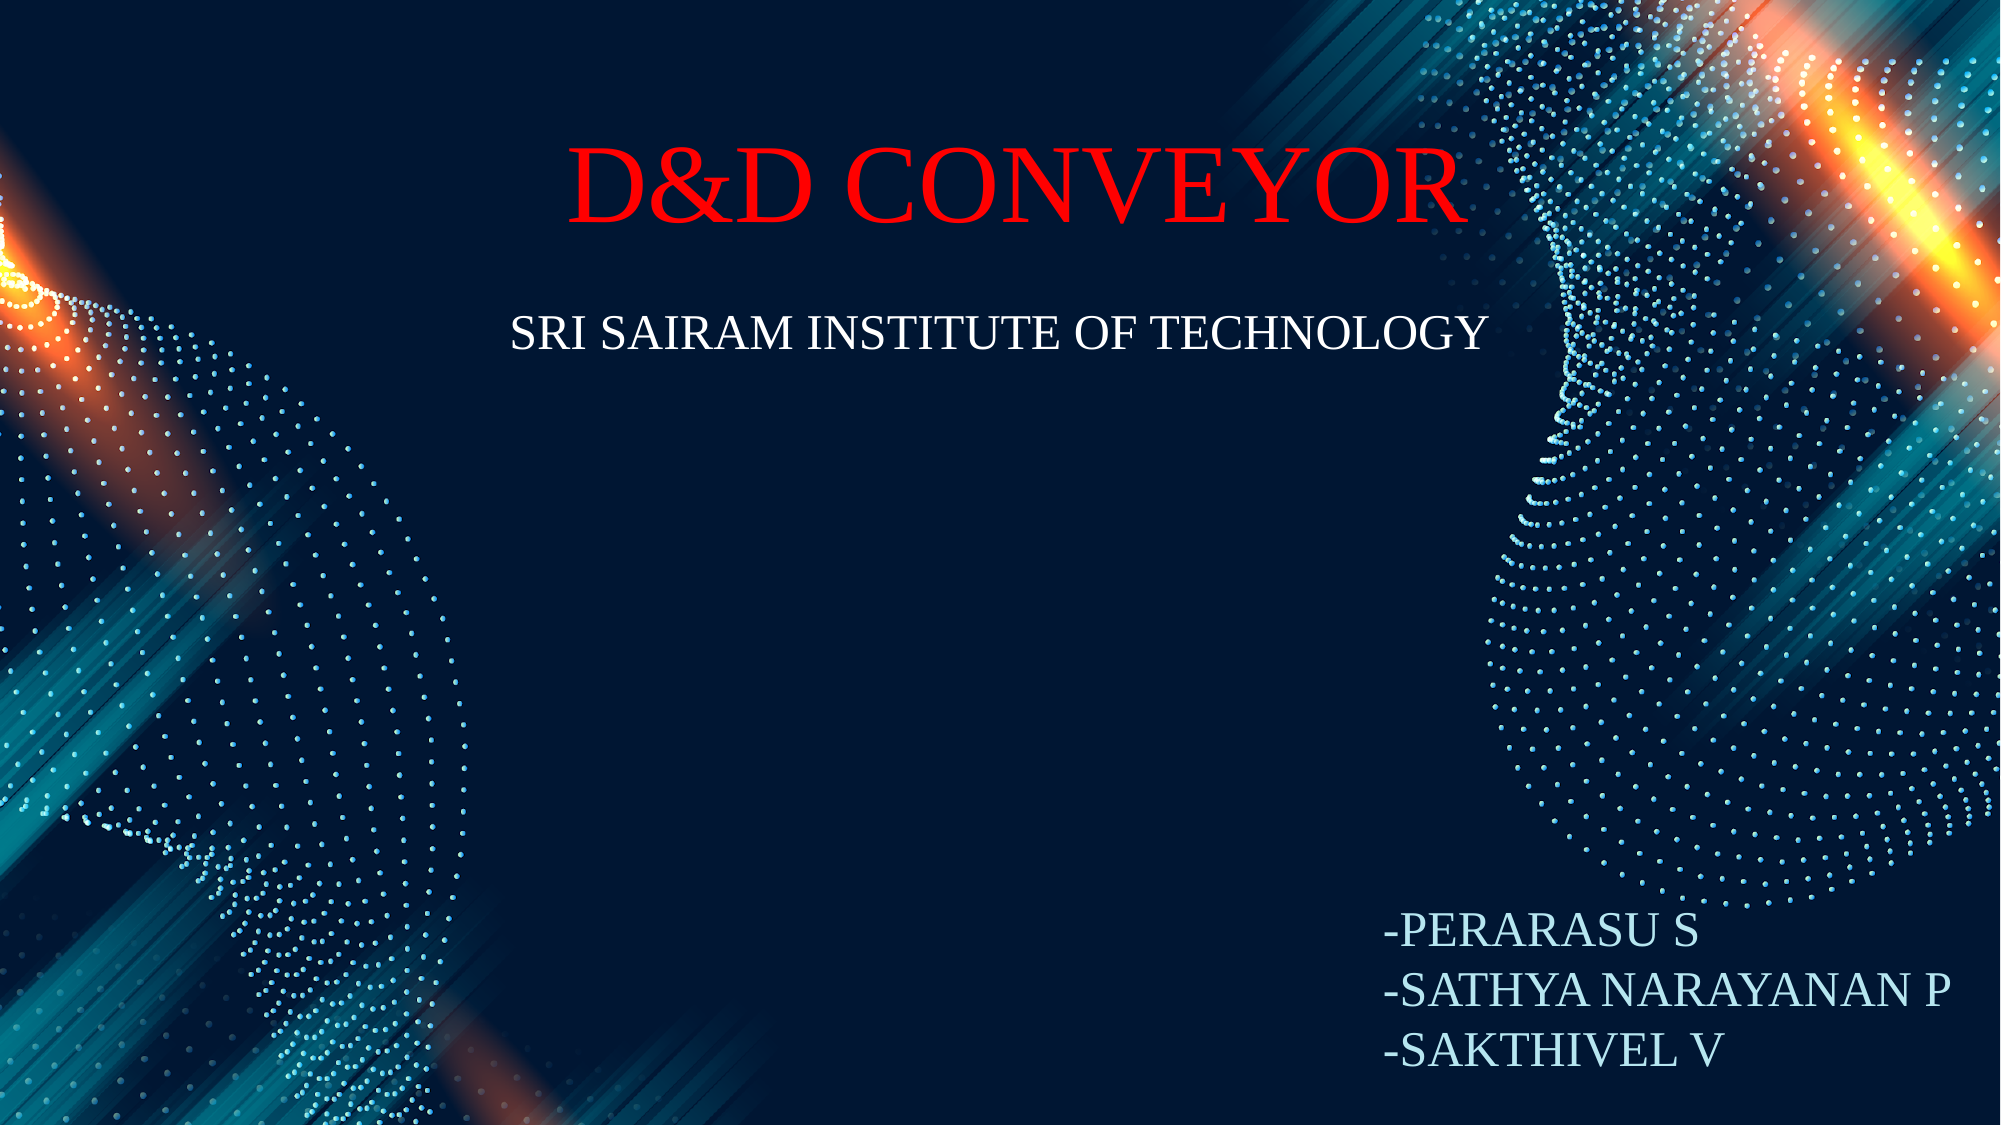

D&D CONVEYOR
SRI SAIRAM INSTITUTE OF TECHNOLOGY
-PERARASU S
-SATHYA NARAYANAN P
-SAKTHIVEL V